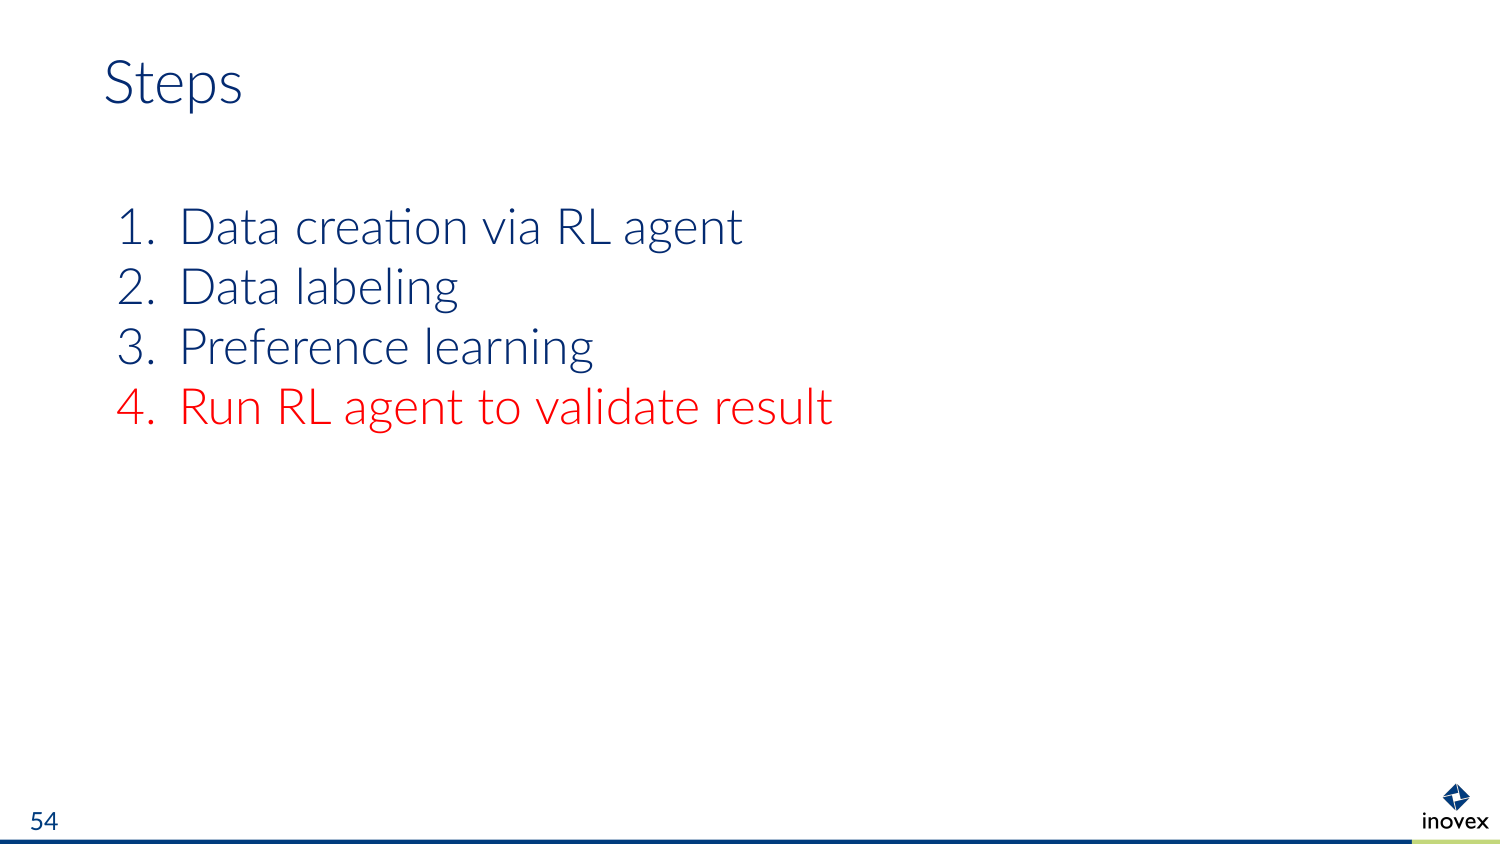

# Steps

Data creation via RL agent
Data labeling
Preference learning
Run RL agent to validate result

54